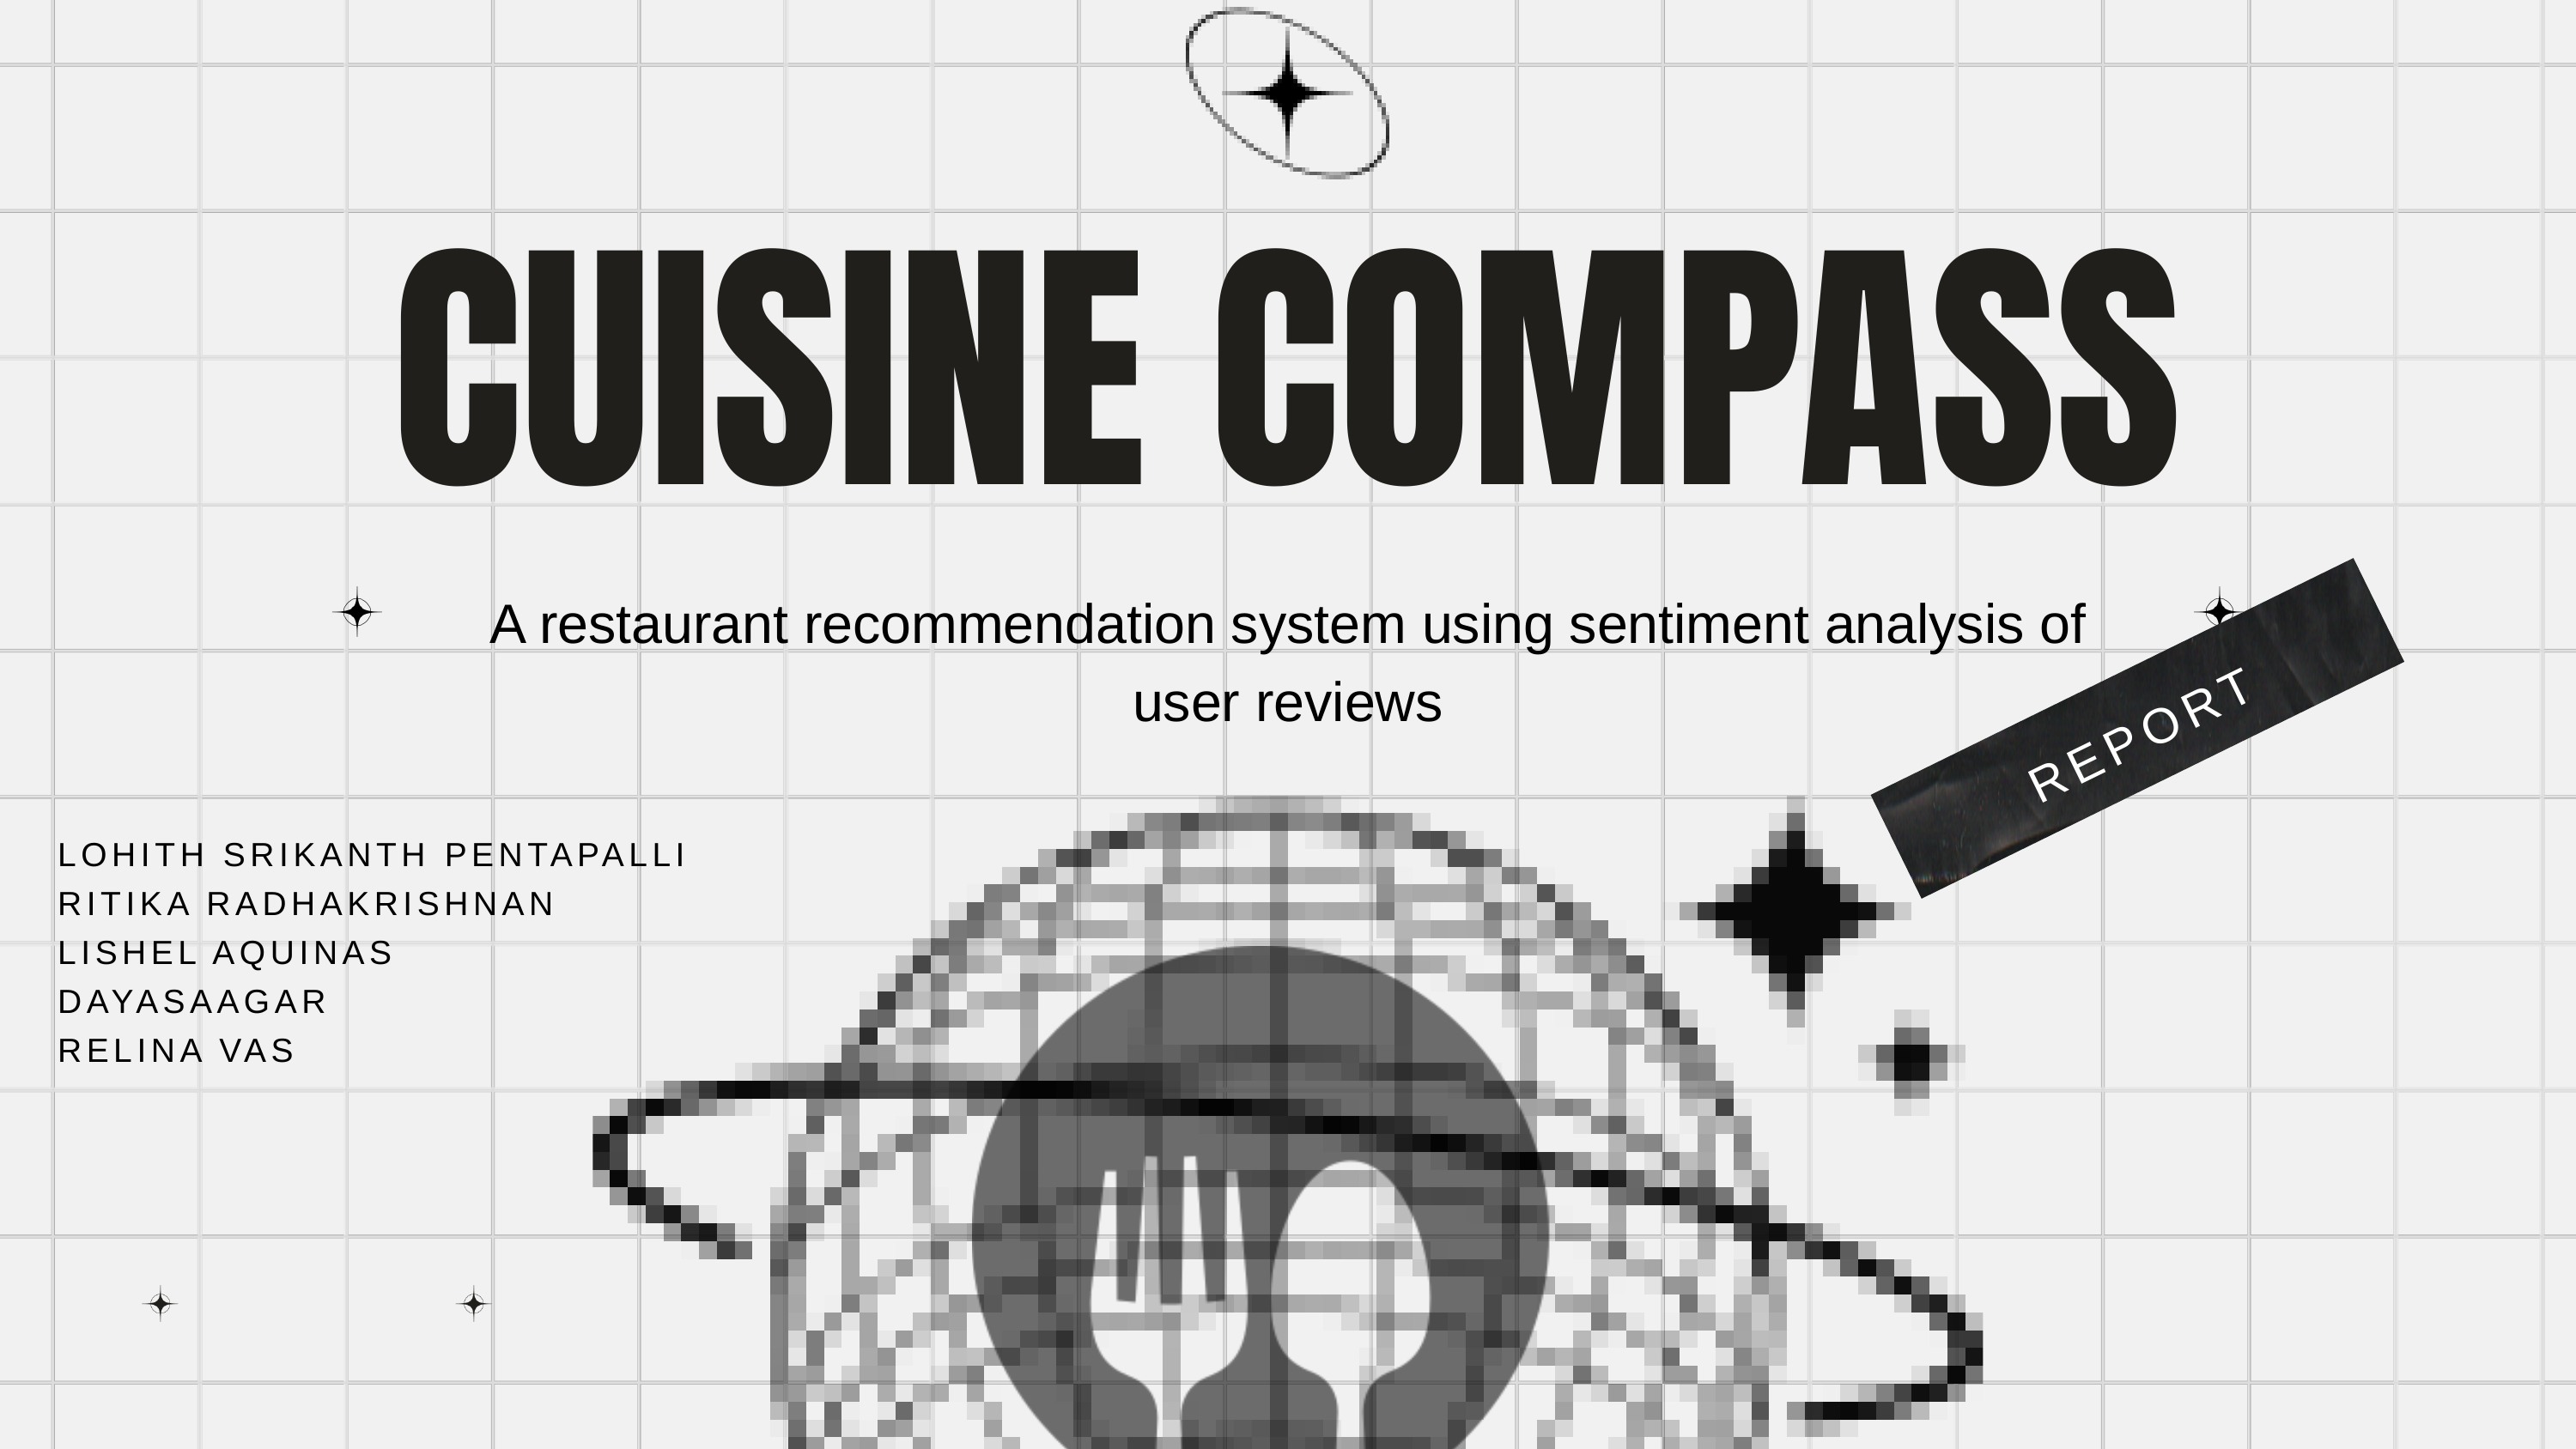

CUISINE COMPASS
A restaurant recommendation system using sentiment analysis of user reviews

REPORT

LOHITH SRIKANTH PENTAPALLI
RITIKA RADHAKRISHNAN
LISHEL AQUINAS
DAYASAAGAR
RELINA VAS